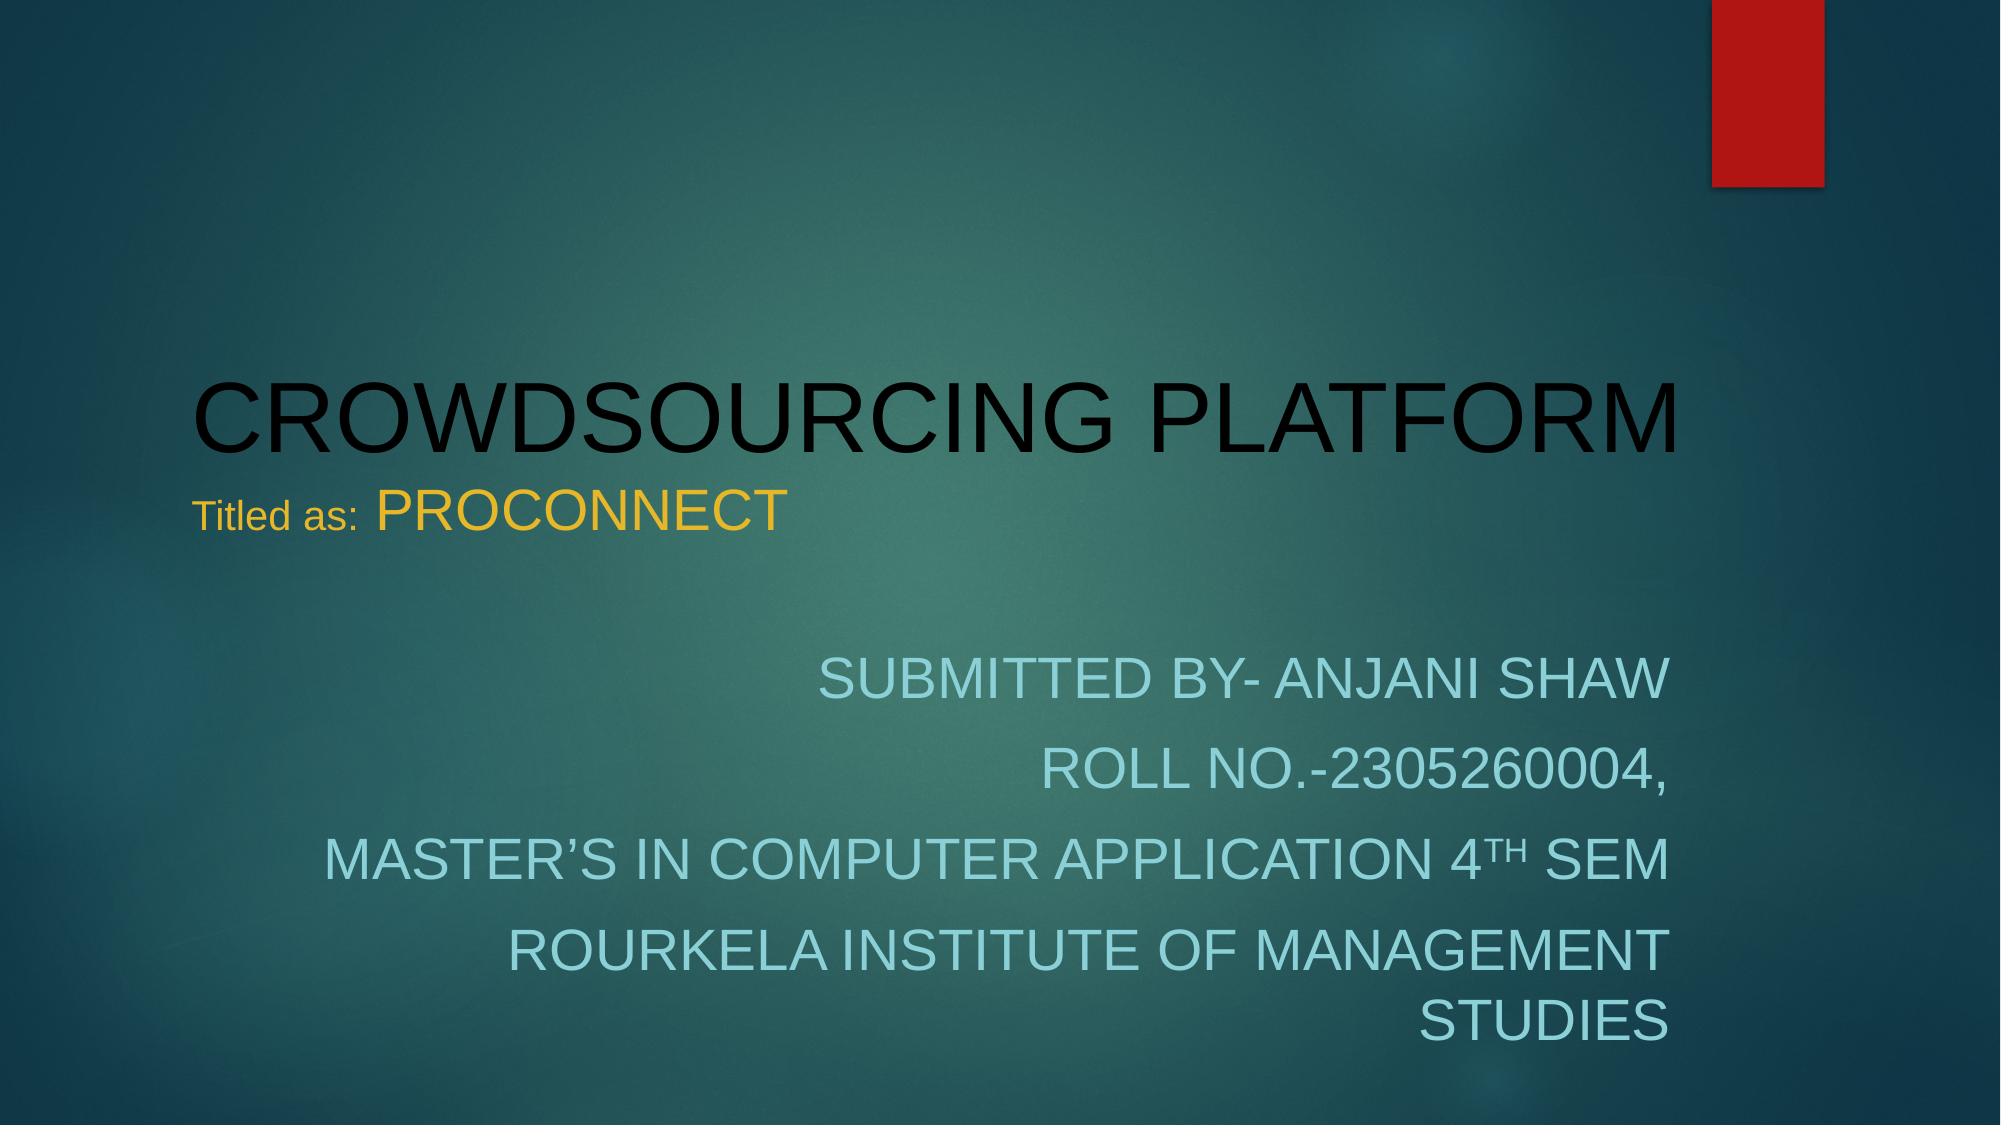

# CROWDSOURCING PLATFORM Titled as: PROCONNECT
Submitted by- Anjani Shaw
Roll no.-2305260004,
Master’s in computer application 4th sem
Rourkela institute of management studies